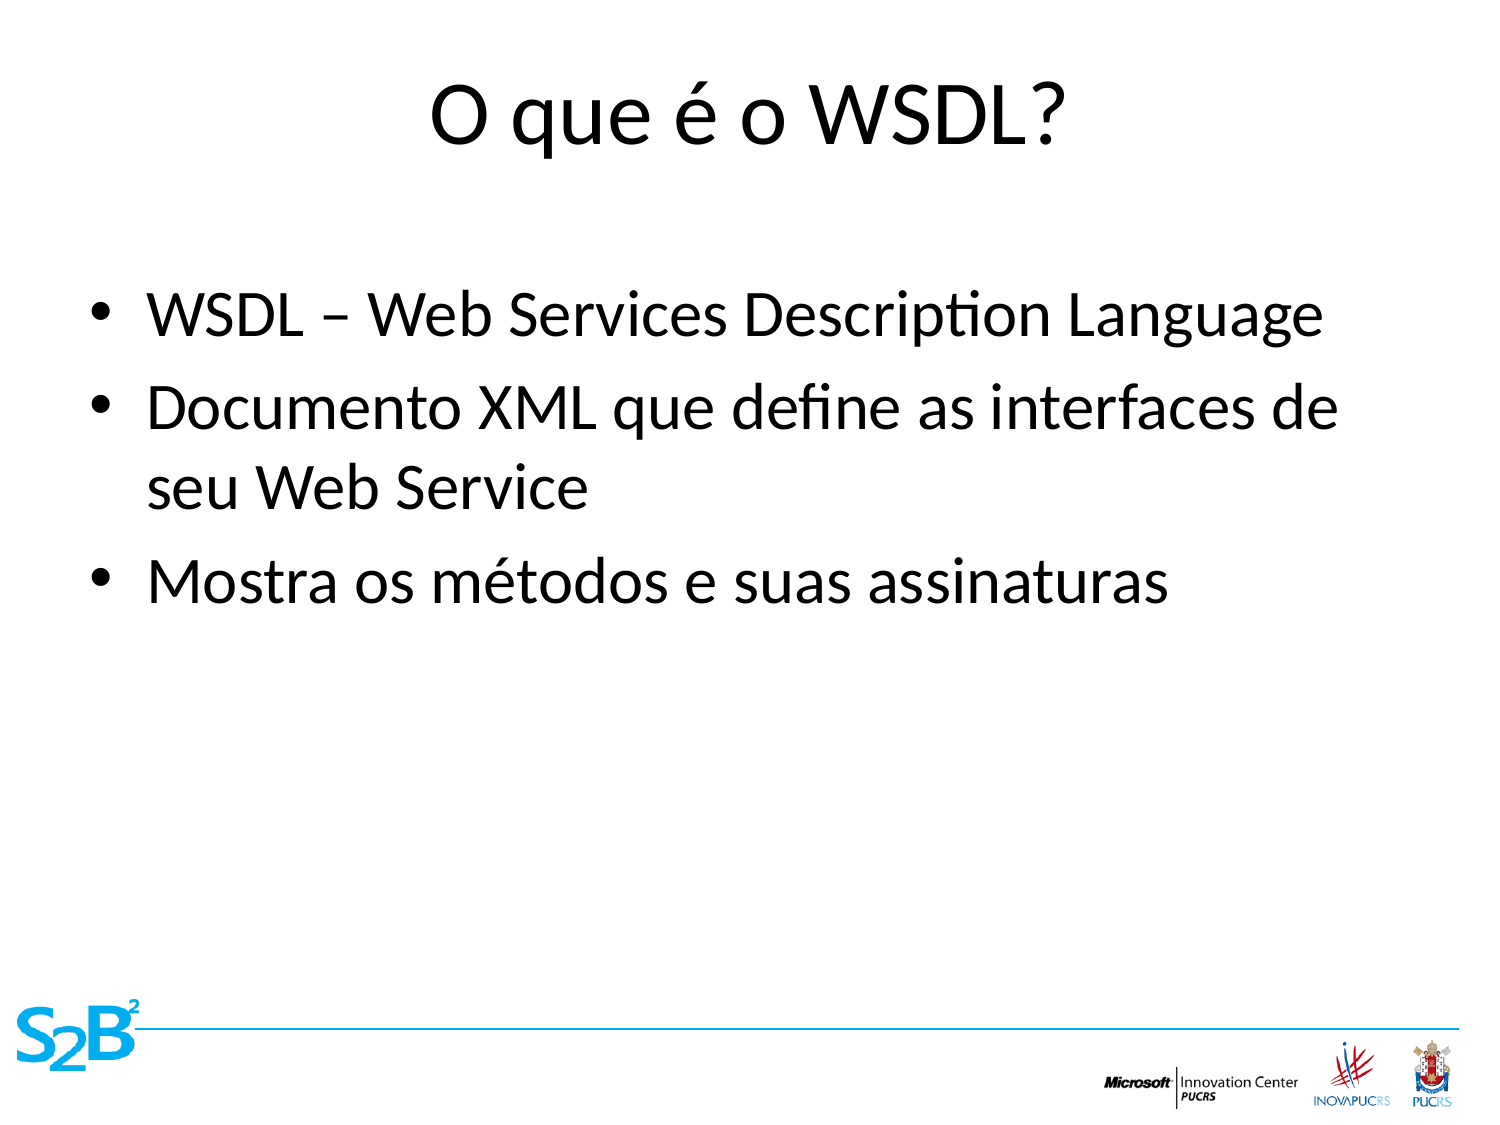

# O que é o WSDL?
WSDL – Web Services Description Language
Documento XML que define as interfaces de seu Web Service
Mostra os métodos e suas assinaturas